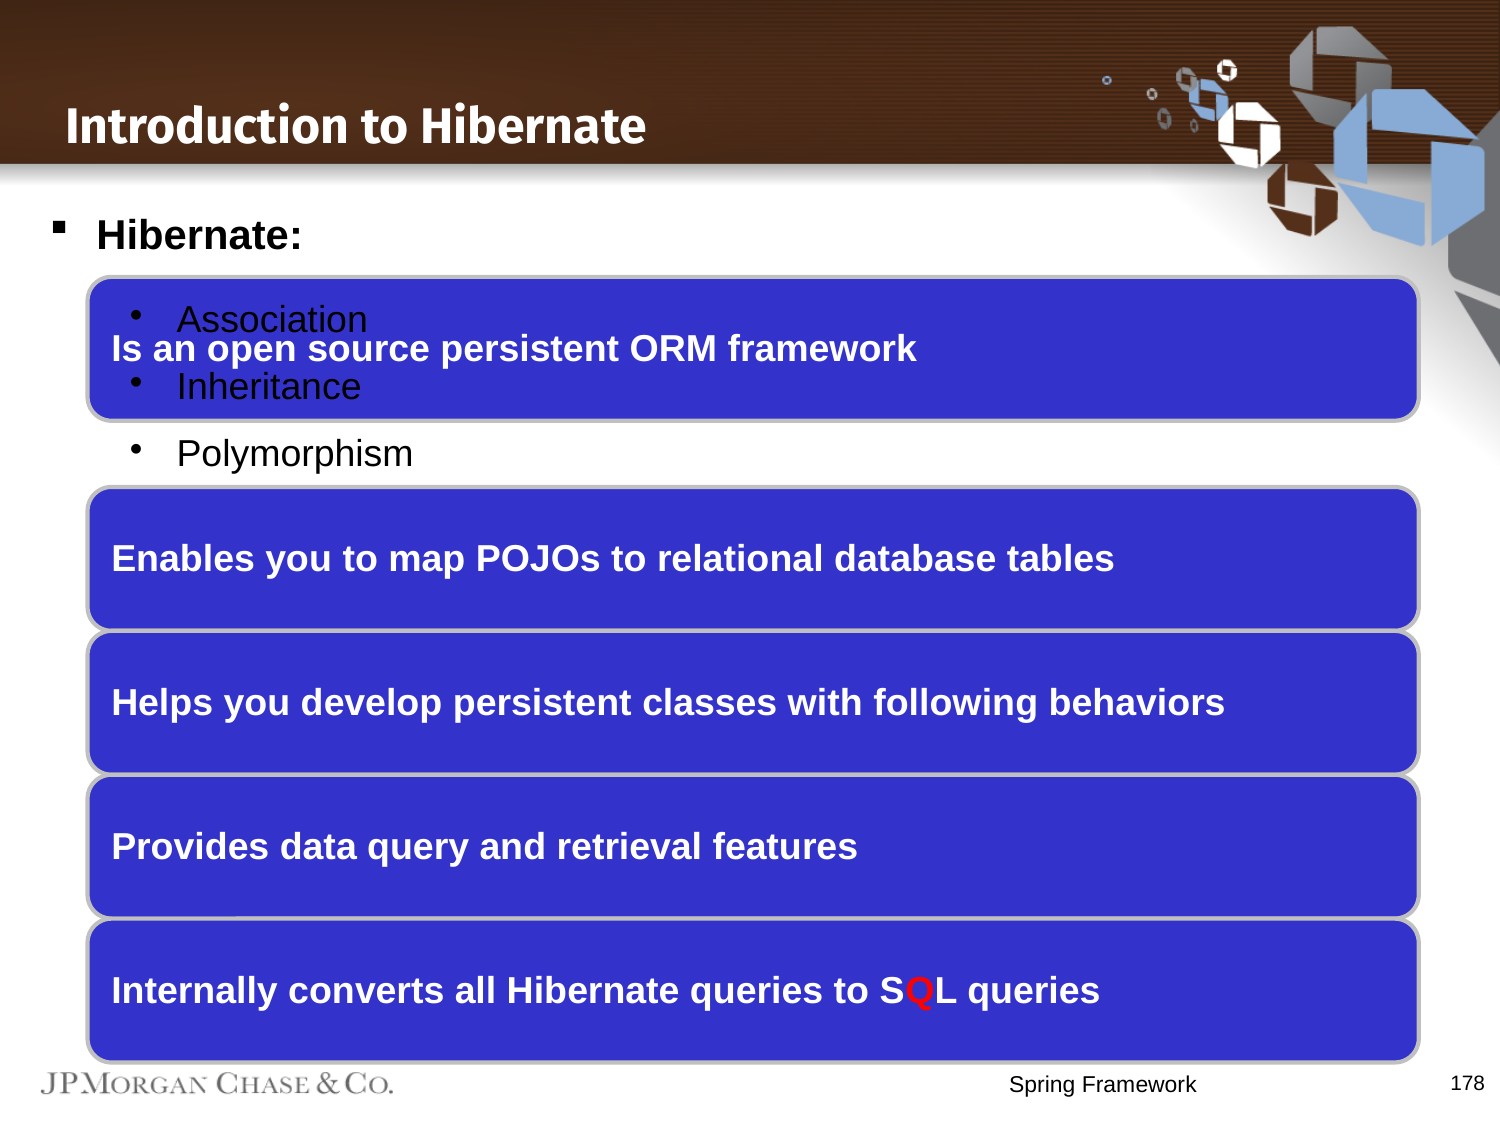

Introduction to Hibernate
Hibernate:

Is an open source persistent ORM framework
Enables you to map POJOs to relational database tables
Helps you develop persistent classes with following behaviors
Association
Inheritance
Polymorphism
Composition
Java collections framework
Provides data query and retrieval features
Internally converts all Hibernate queries to SQL queries

Spring Framework
178